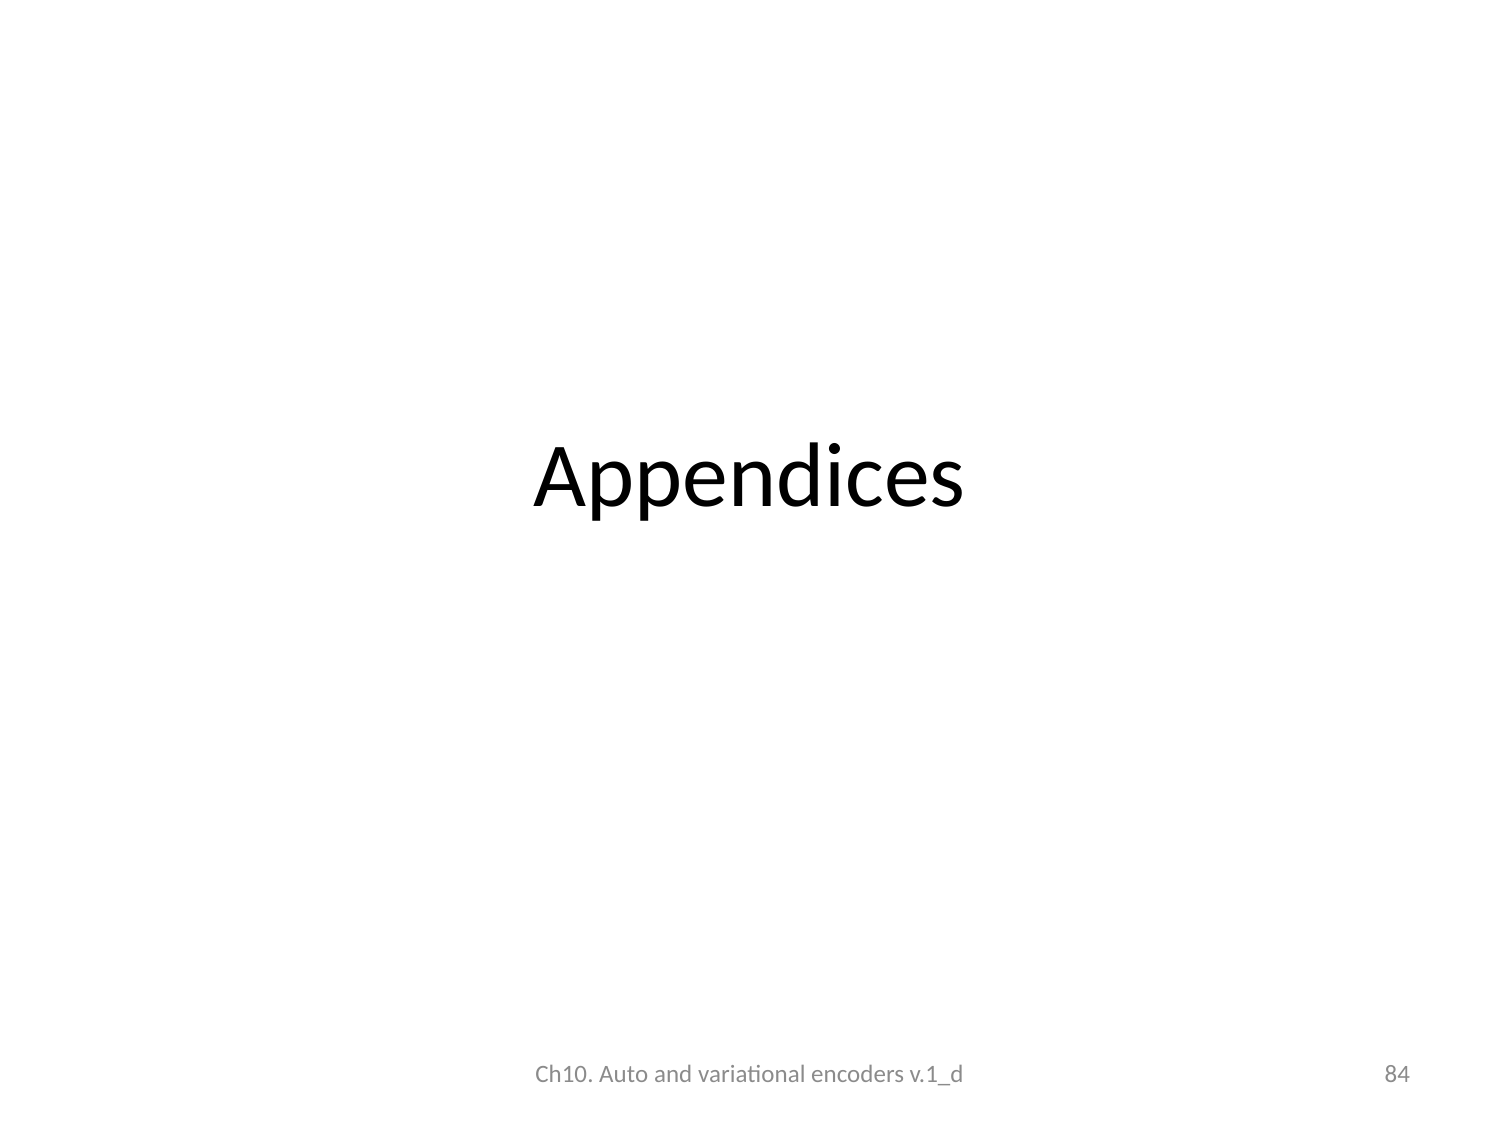

# Appendices

Ch10. Auto and variational encoders v.1_d
84